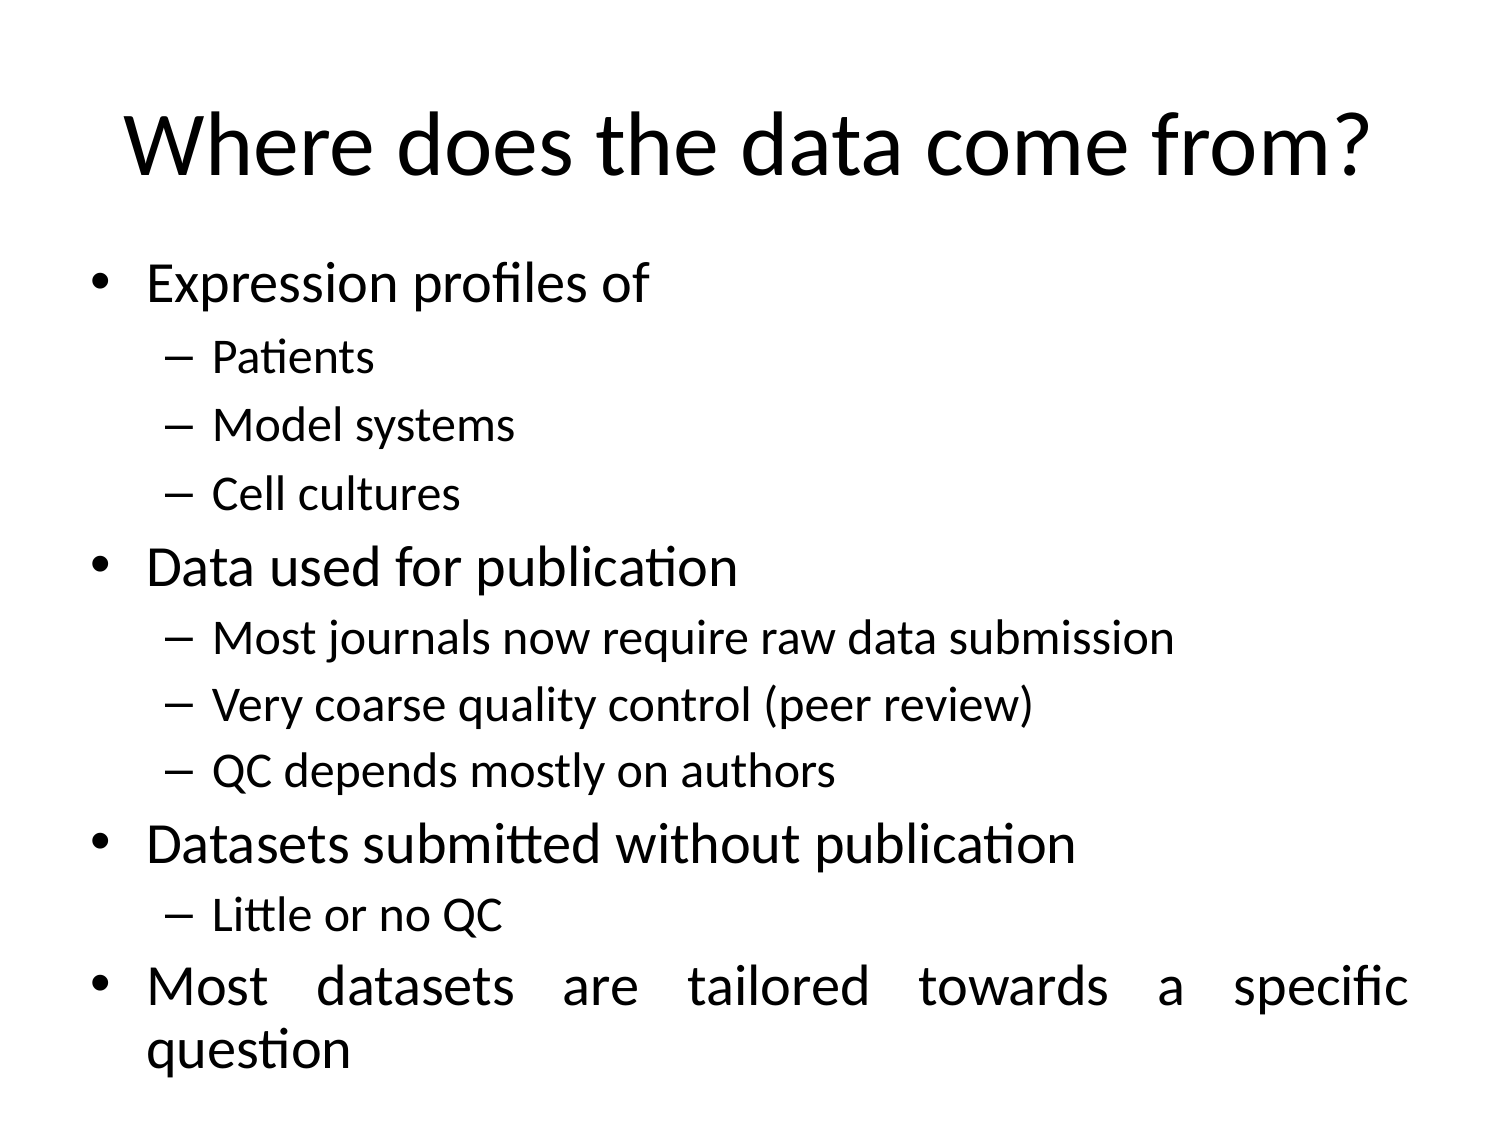

# Where does the data come from?
Expression profiles of
Patients
Model systems
Cell cultures
Data used for publication
Most journals now require raw data submission
Very coarse quality control (peer review)
QC depends mostly on authors
Datasets submitted without publication
Little or no QC
Most datasets are tailored towards a specific question